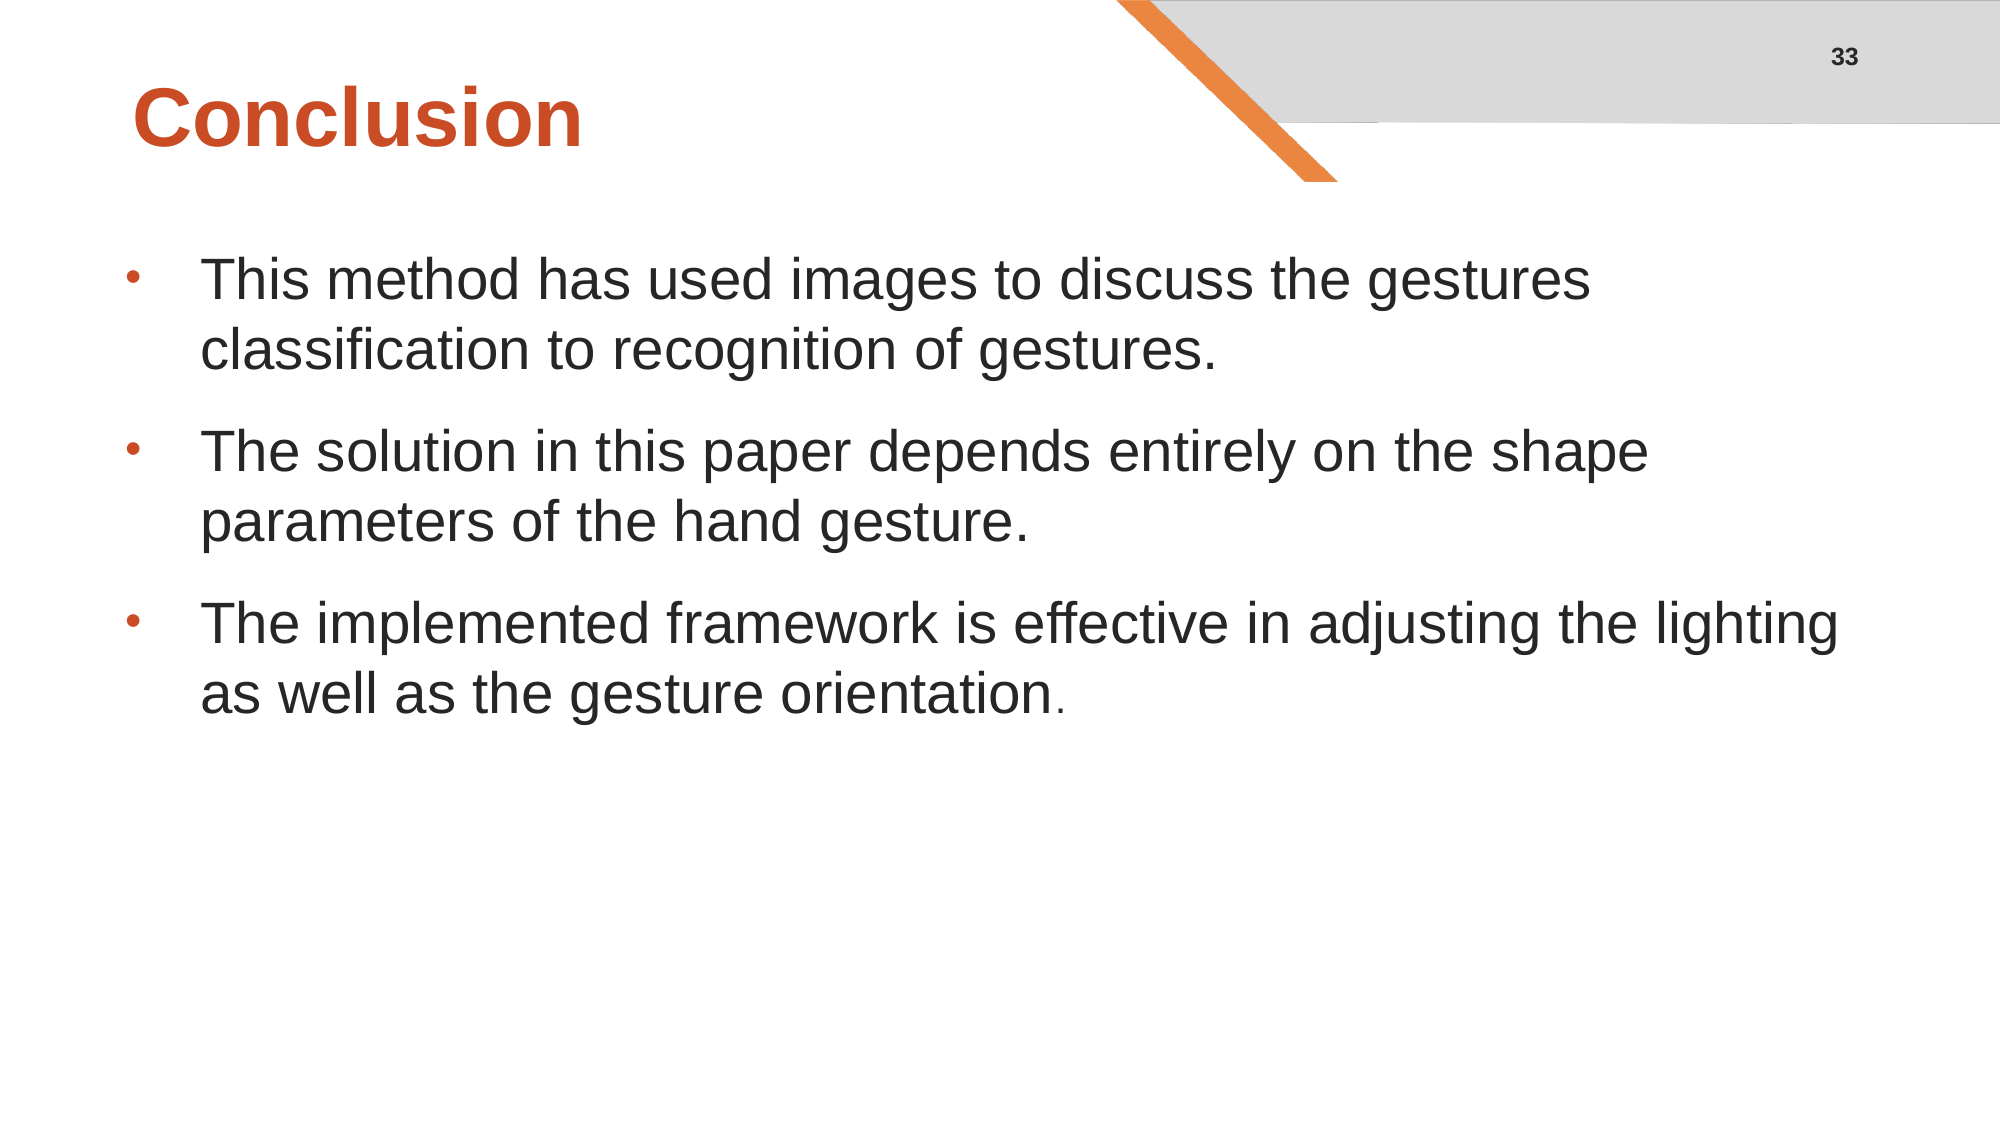

33
# Conclusion
This method has used images to discuss the gestures classification to recognition of gestures.
The solution in this paper depends entirely on the shape parameters of the hand gesture.
The implemented framework is effective in adjusting the lighting as well as the gesture orientation.